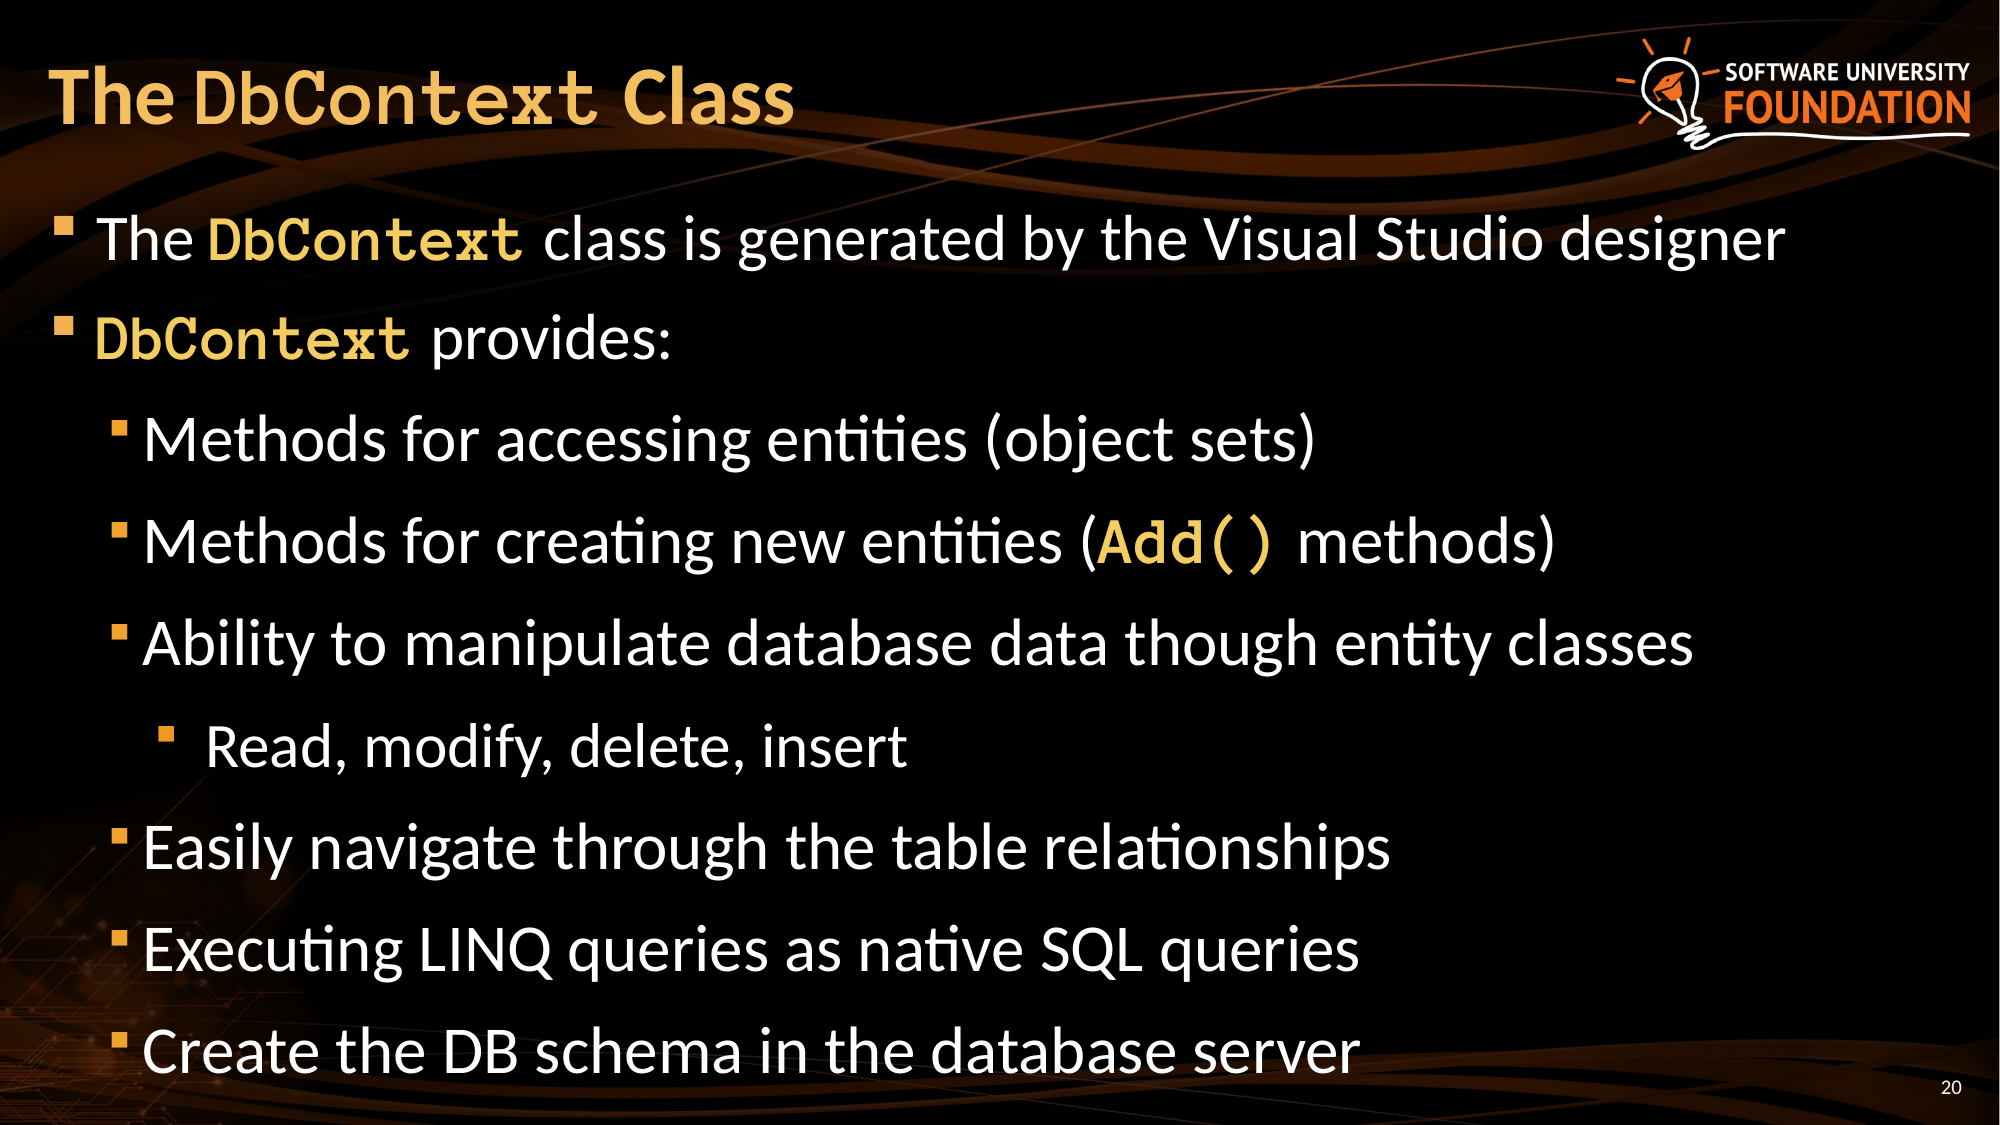

# The DbContext Class
The DbContext class is generated by the Visual Studio designer
DbContext provides:
Methods for accessing entities (object sets)
Methods for creating new entities (Add() methods)
Ability to manipulate database data though entity classes
 Read, modify, delete, insert
Easily navigate through the table relationships
Executing LINQ queries as native SQL queries
Create the DB schema in the database server
20